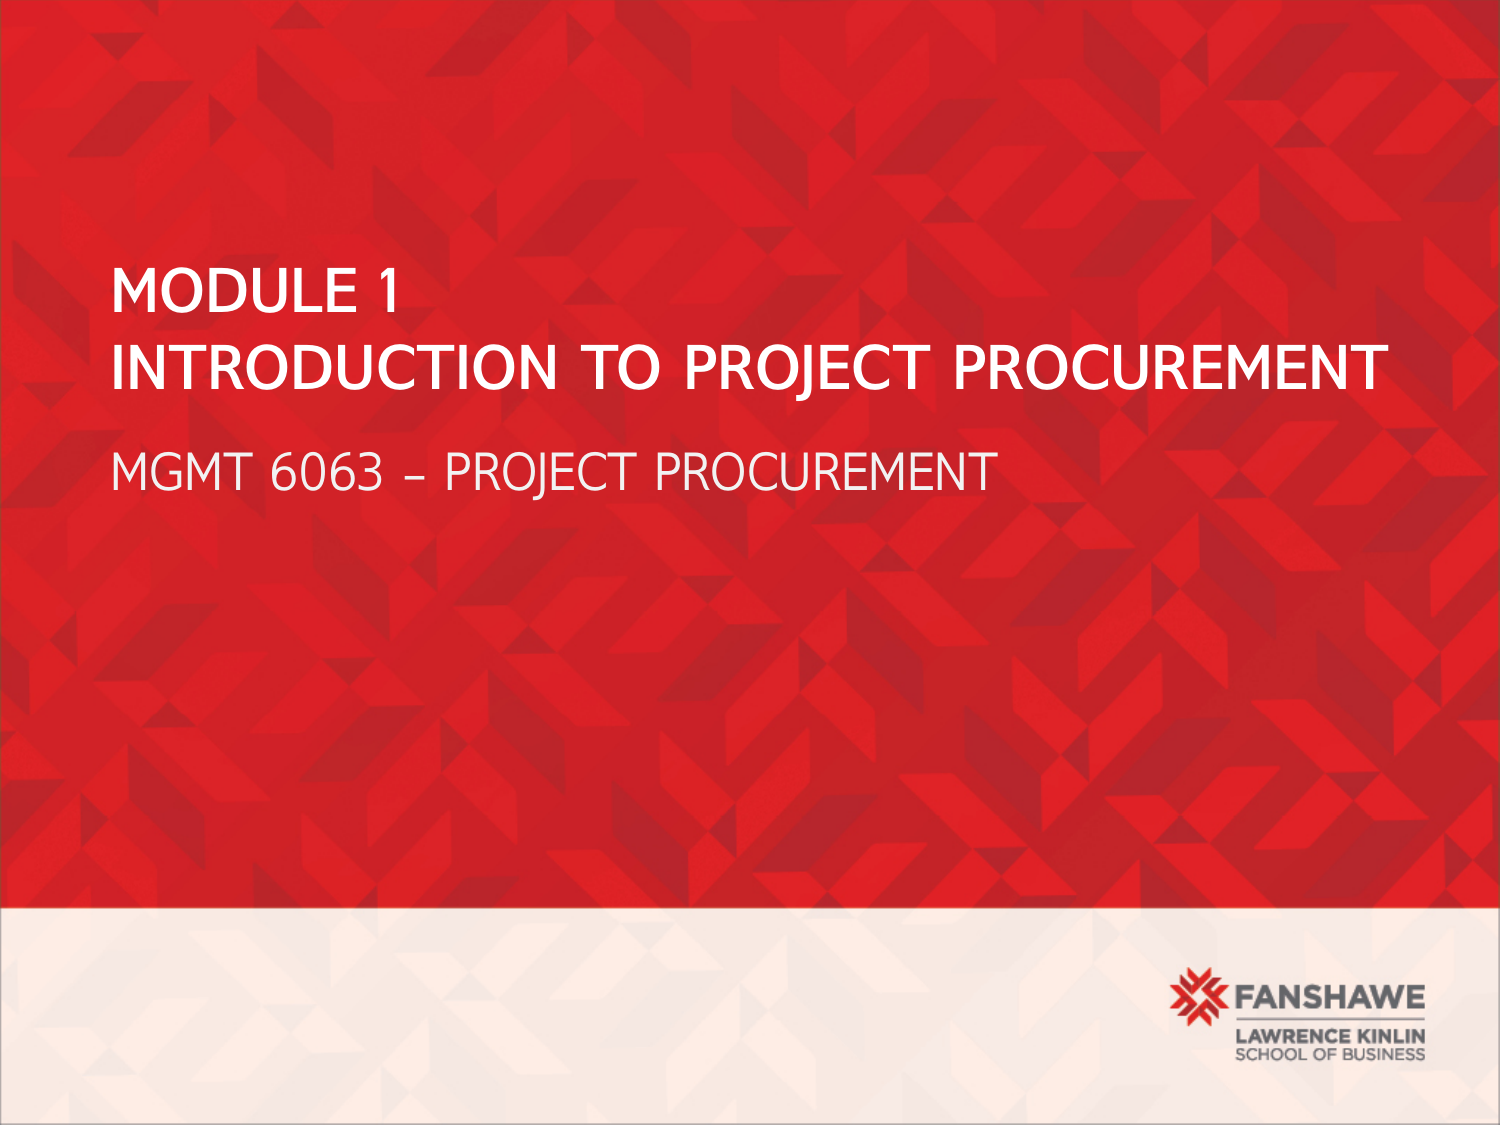

# Module 1 Introduction to project procurement
Mgmt 6063 – Project Procurement